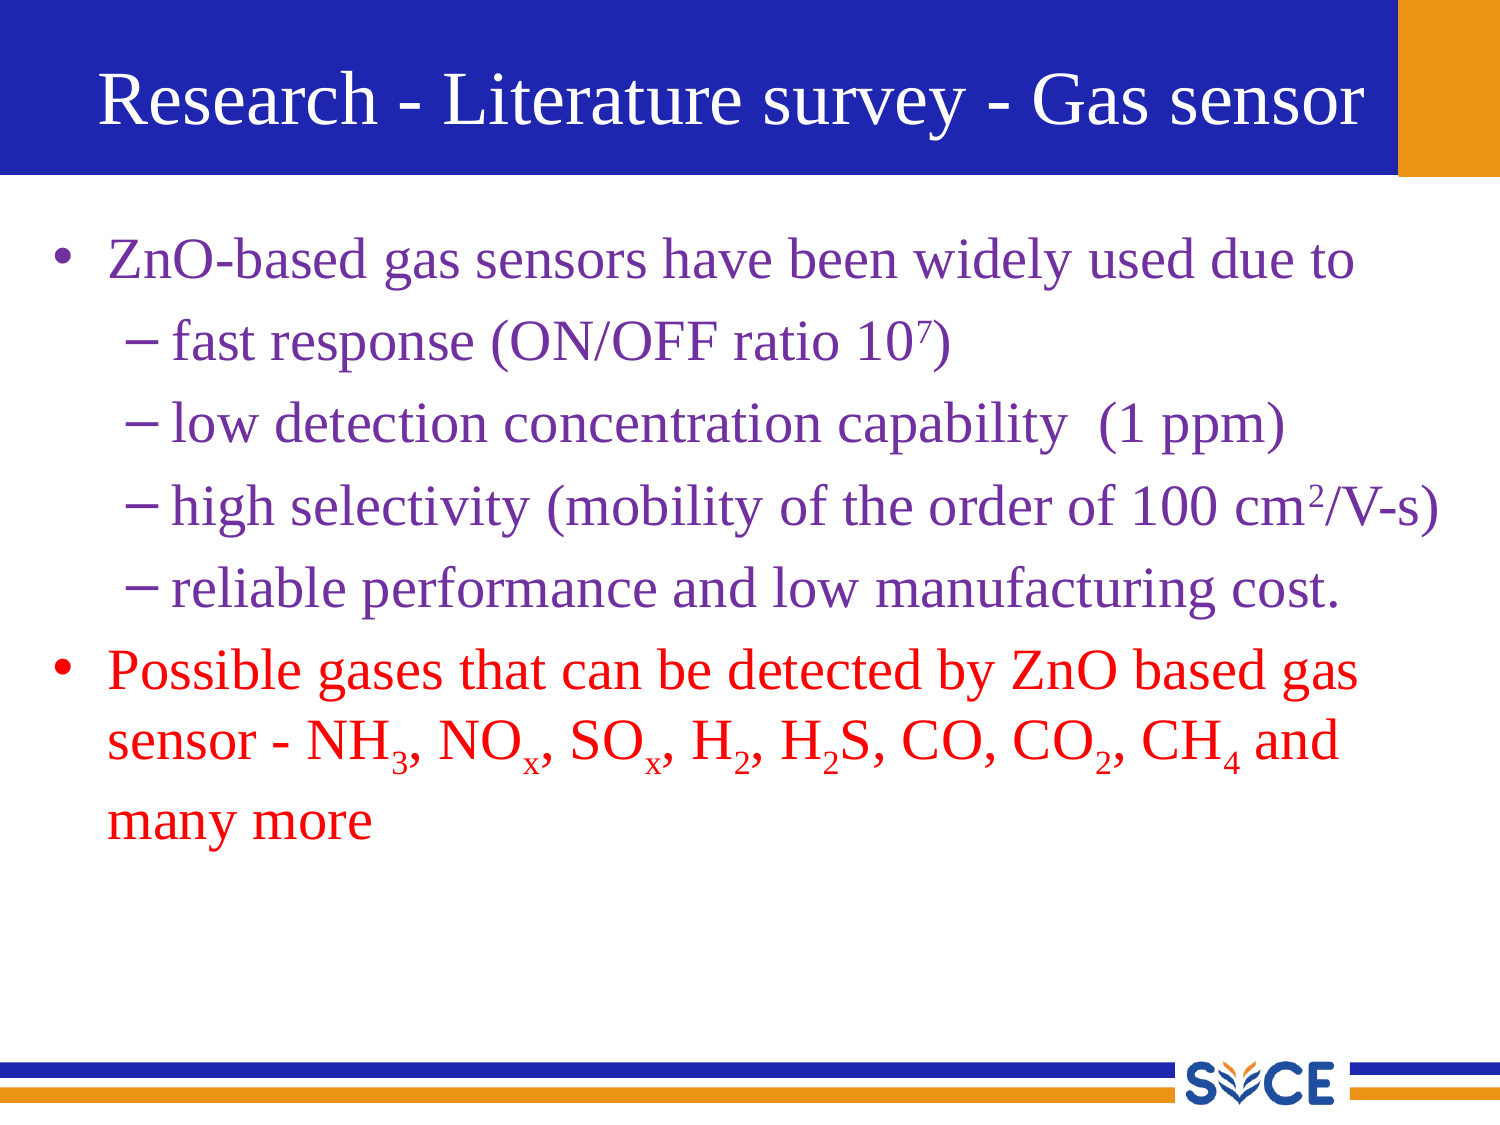

# Research - Literature survey - Gas sensor
ZnO-based gas sensors have been widely used due to
fast response (ON/OFF ratio 107)
low detection concentration capability  (1 ppm)
high selectivity (mobility of the order of 100 cm2/V-s)
reliable performance and low manufacturing cost.
Possible gases that can be detected by ZnO based gas sensor - NH3, NOx, SOx, H2, H2S, CO, CO2, CH4 and many more